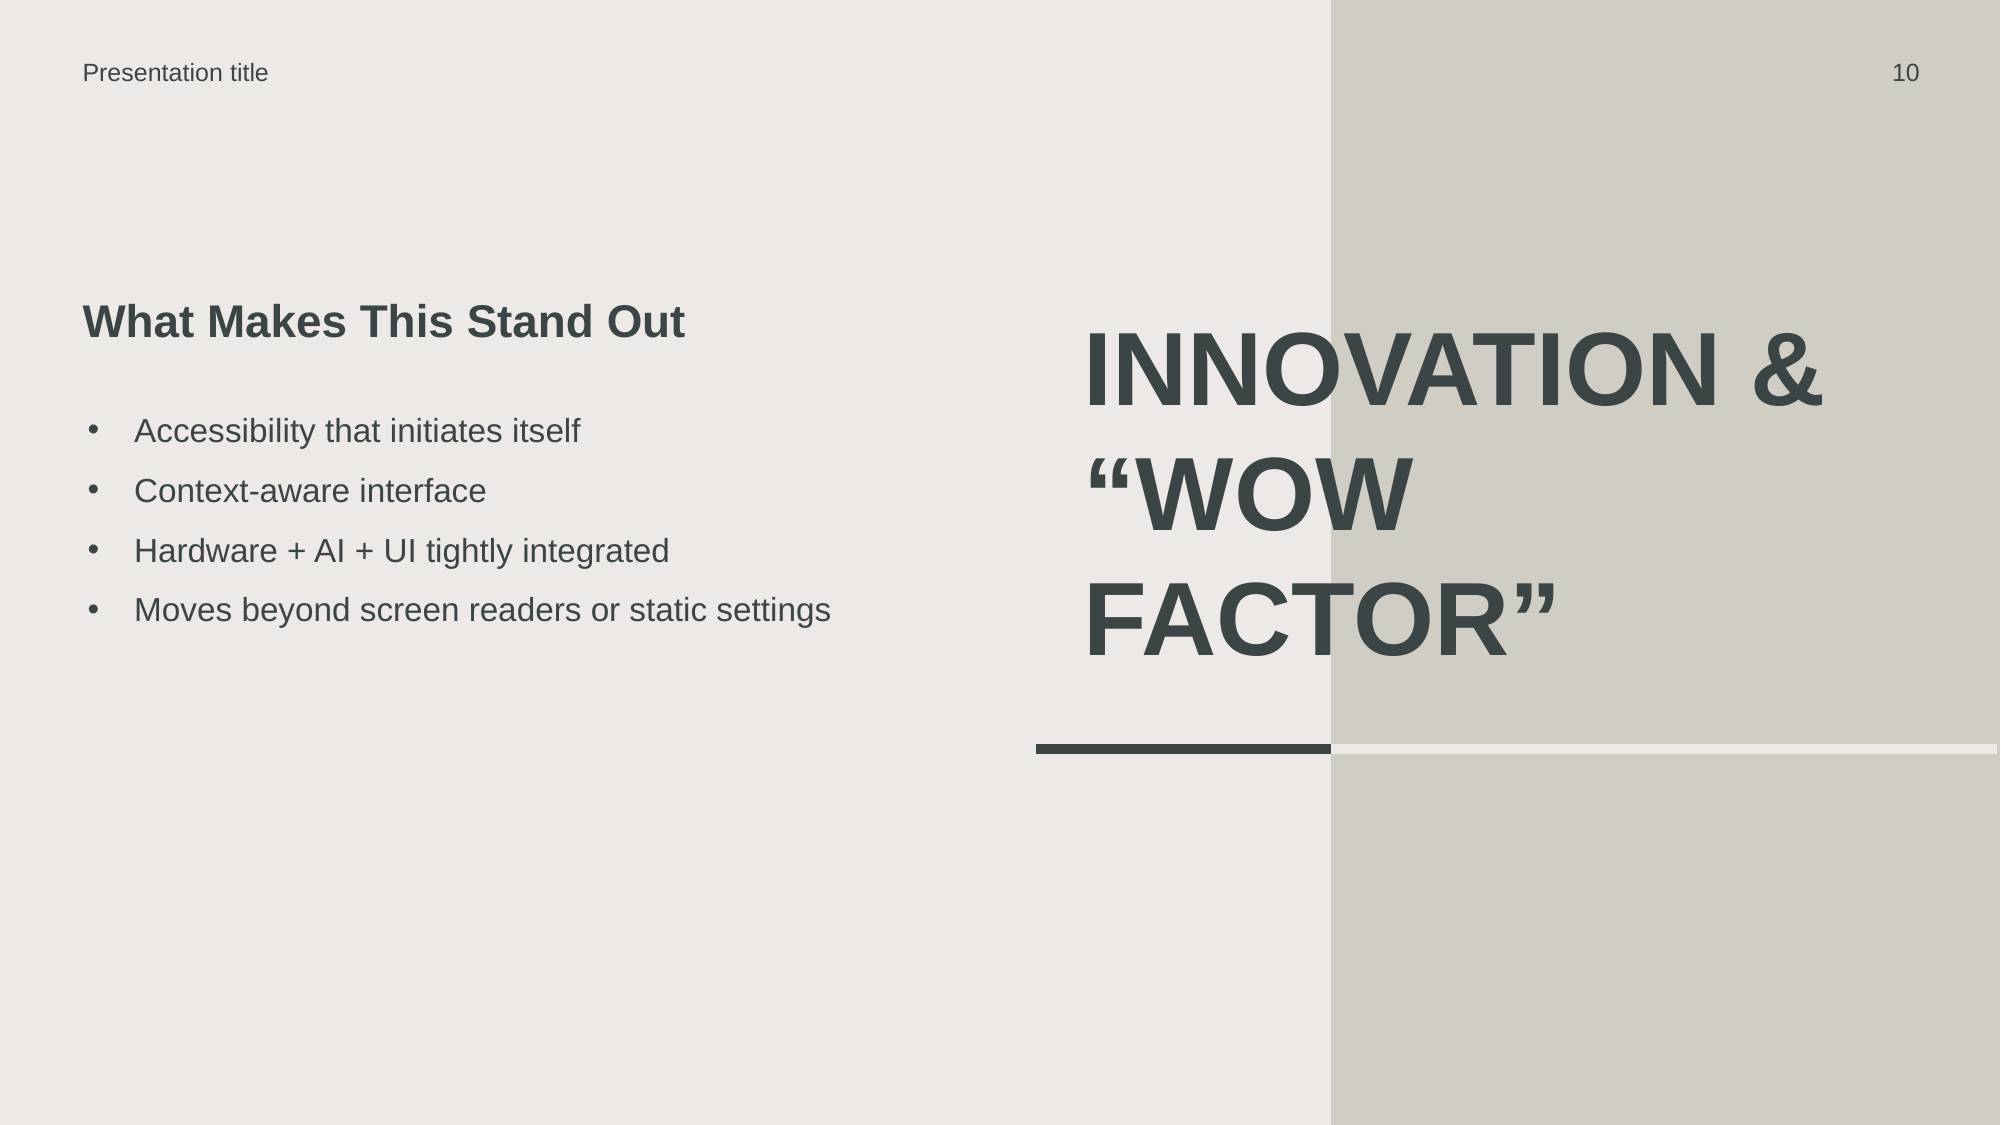

Presentation title
10
What Makes This Stand Out

# Innovation & “Wow Factor”
Accessibility that initiates itself
Context-aware interface
Hardware + AI + UI tightly integrated
Moves beyond screen readers or static settings